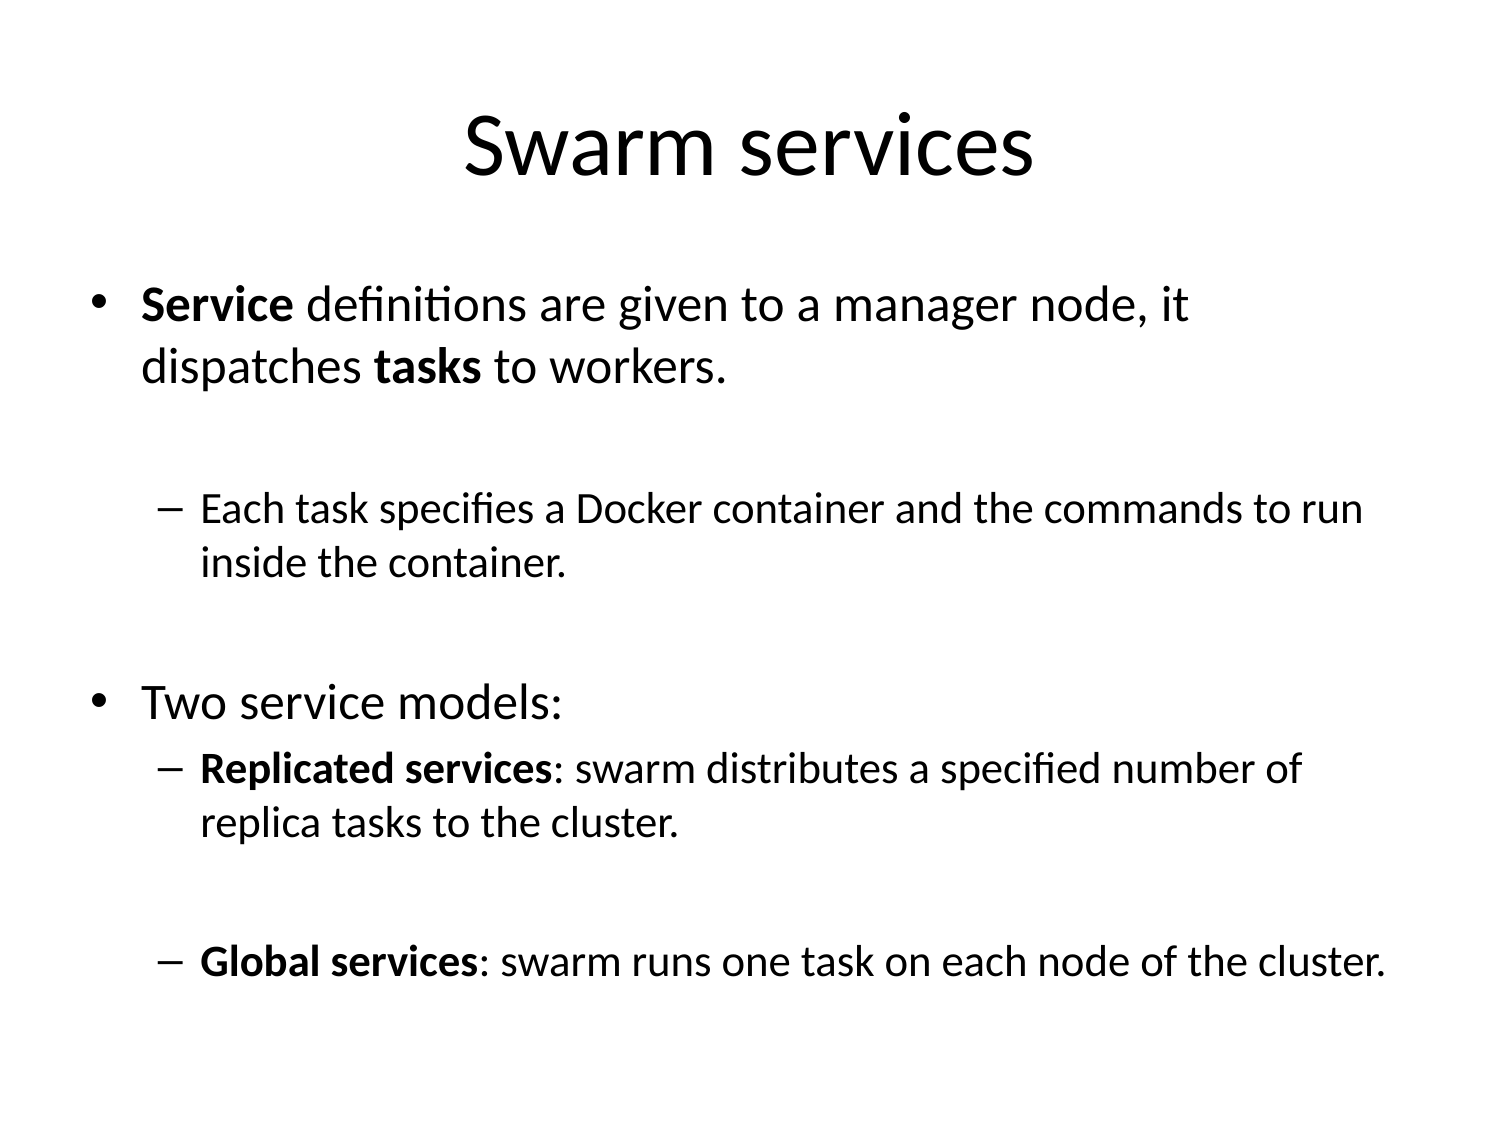

# Swarm services
Service definitions are given to a manager node, it dispatches tasks to workers.

Each task specifies a Docker container and the commands to run inside the container.

Two service models:
Replicated services: swarm distributes a specified number of replica tasks to the cluster.

Global services: swarm runs one task on each node of the cluster.